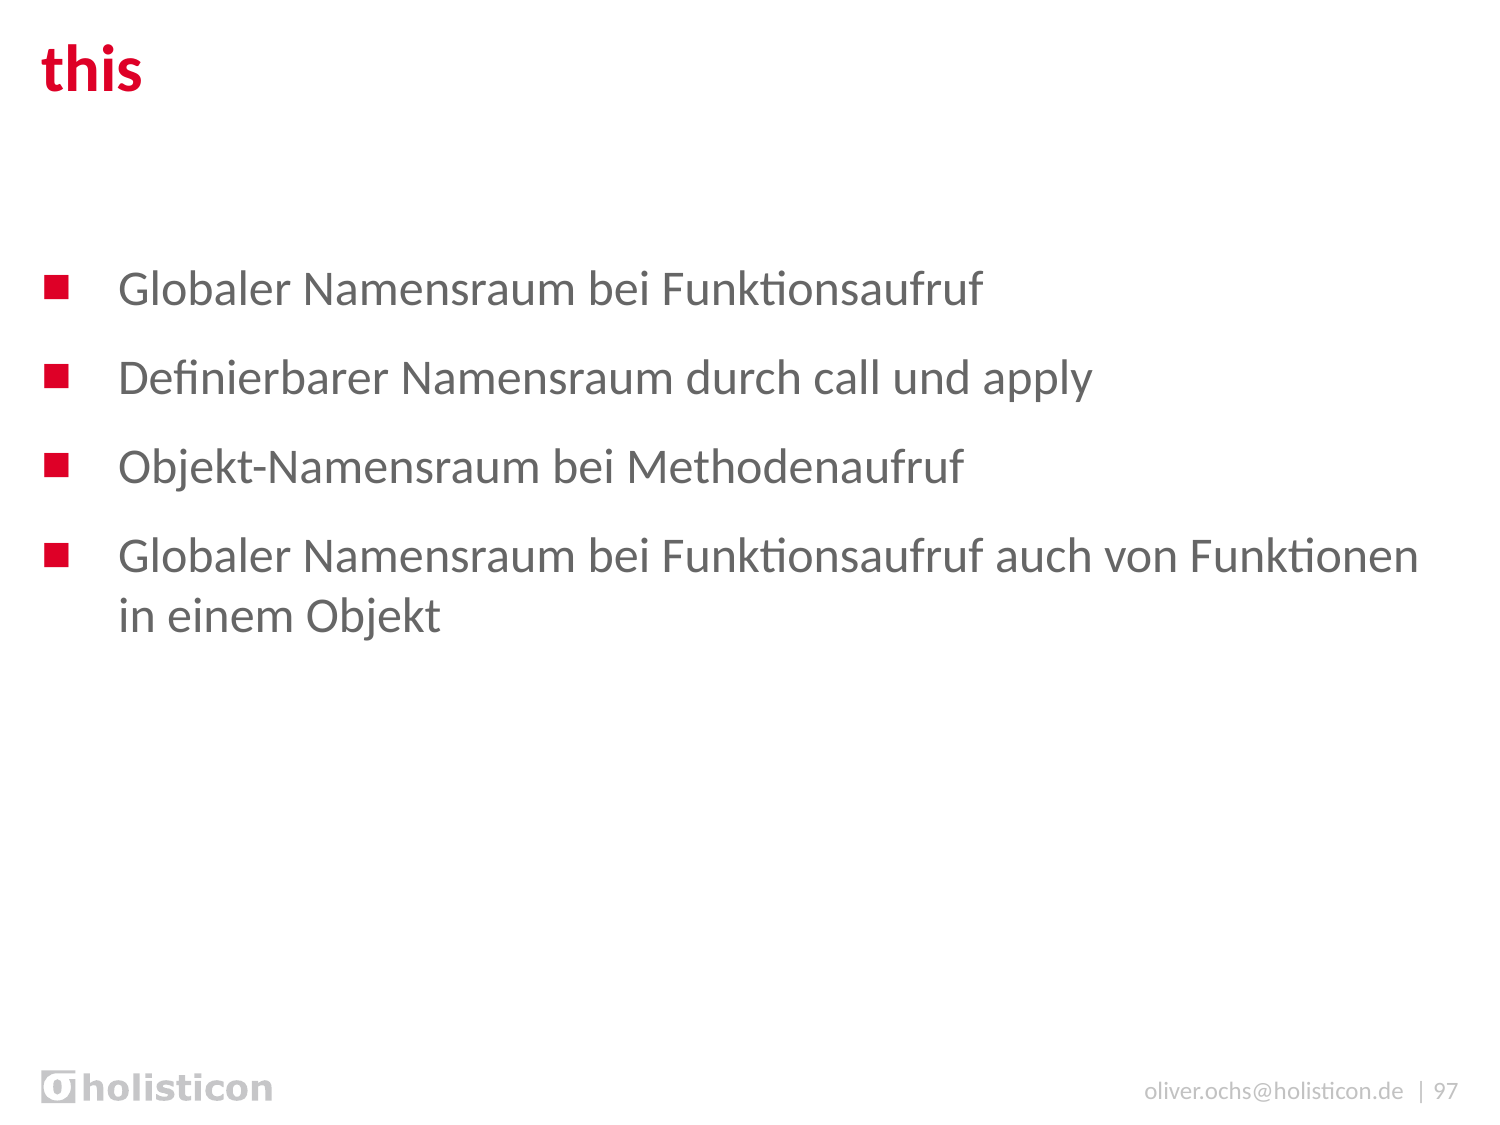

# this
Globaler Namensraum bei Funktionsaufruf
Definierbarer Namensraum durch call und apply
Objekt-Namensraum bei Methodenaufruf
Globaler Namensraum bei Funktionsaufruf auch von Funktionen in einem Objekt